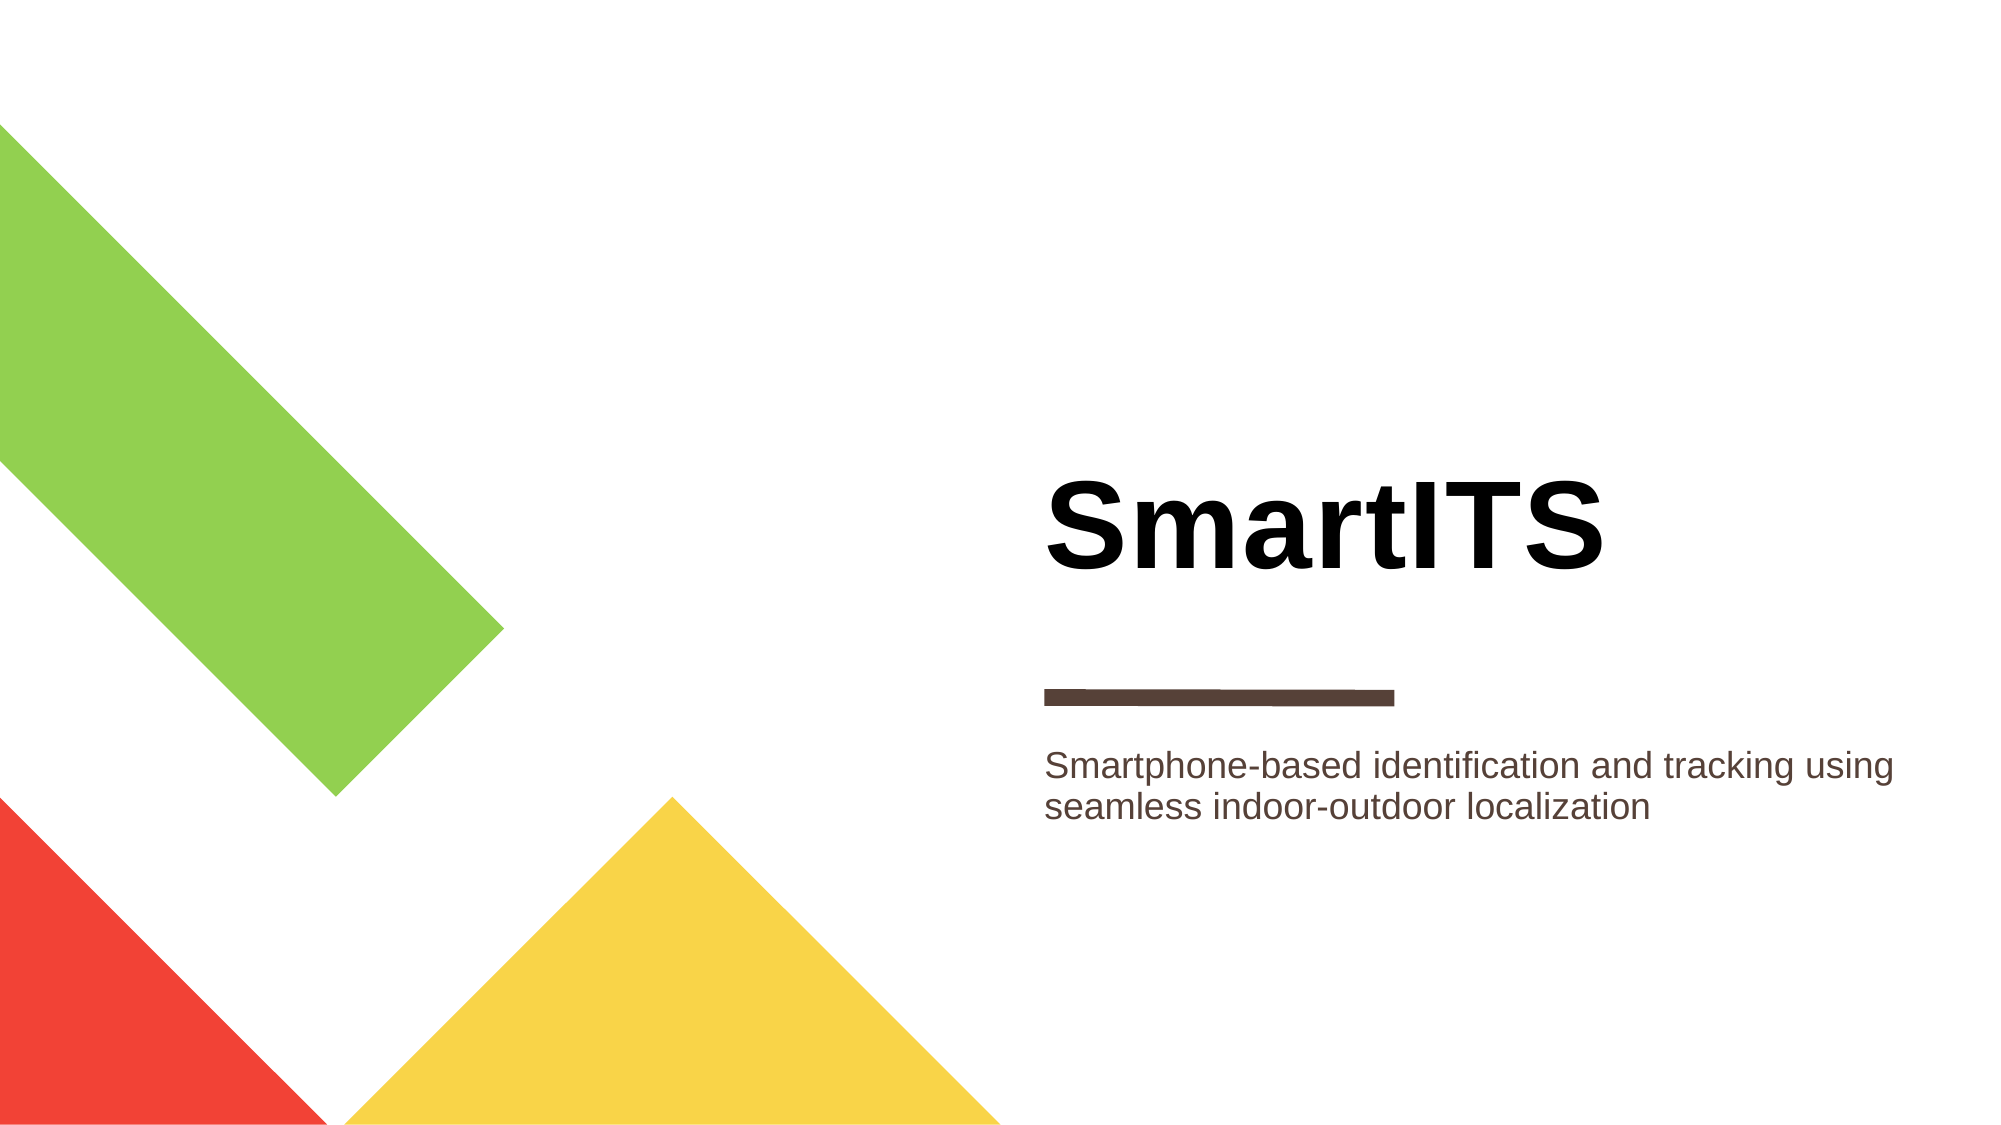

# SmartITS
Smartphone-based identification and tracking using seamless indoor-outdoor localization